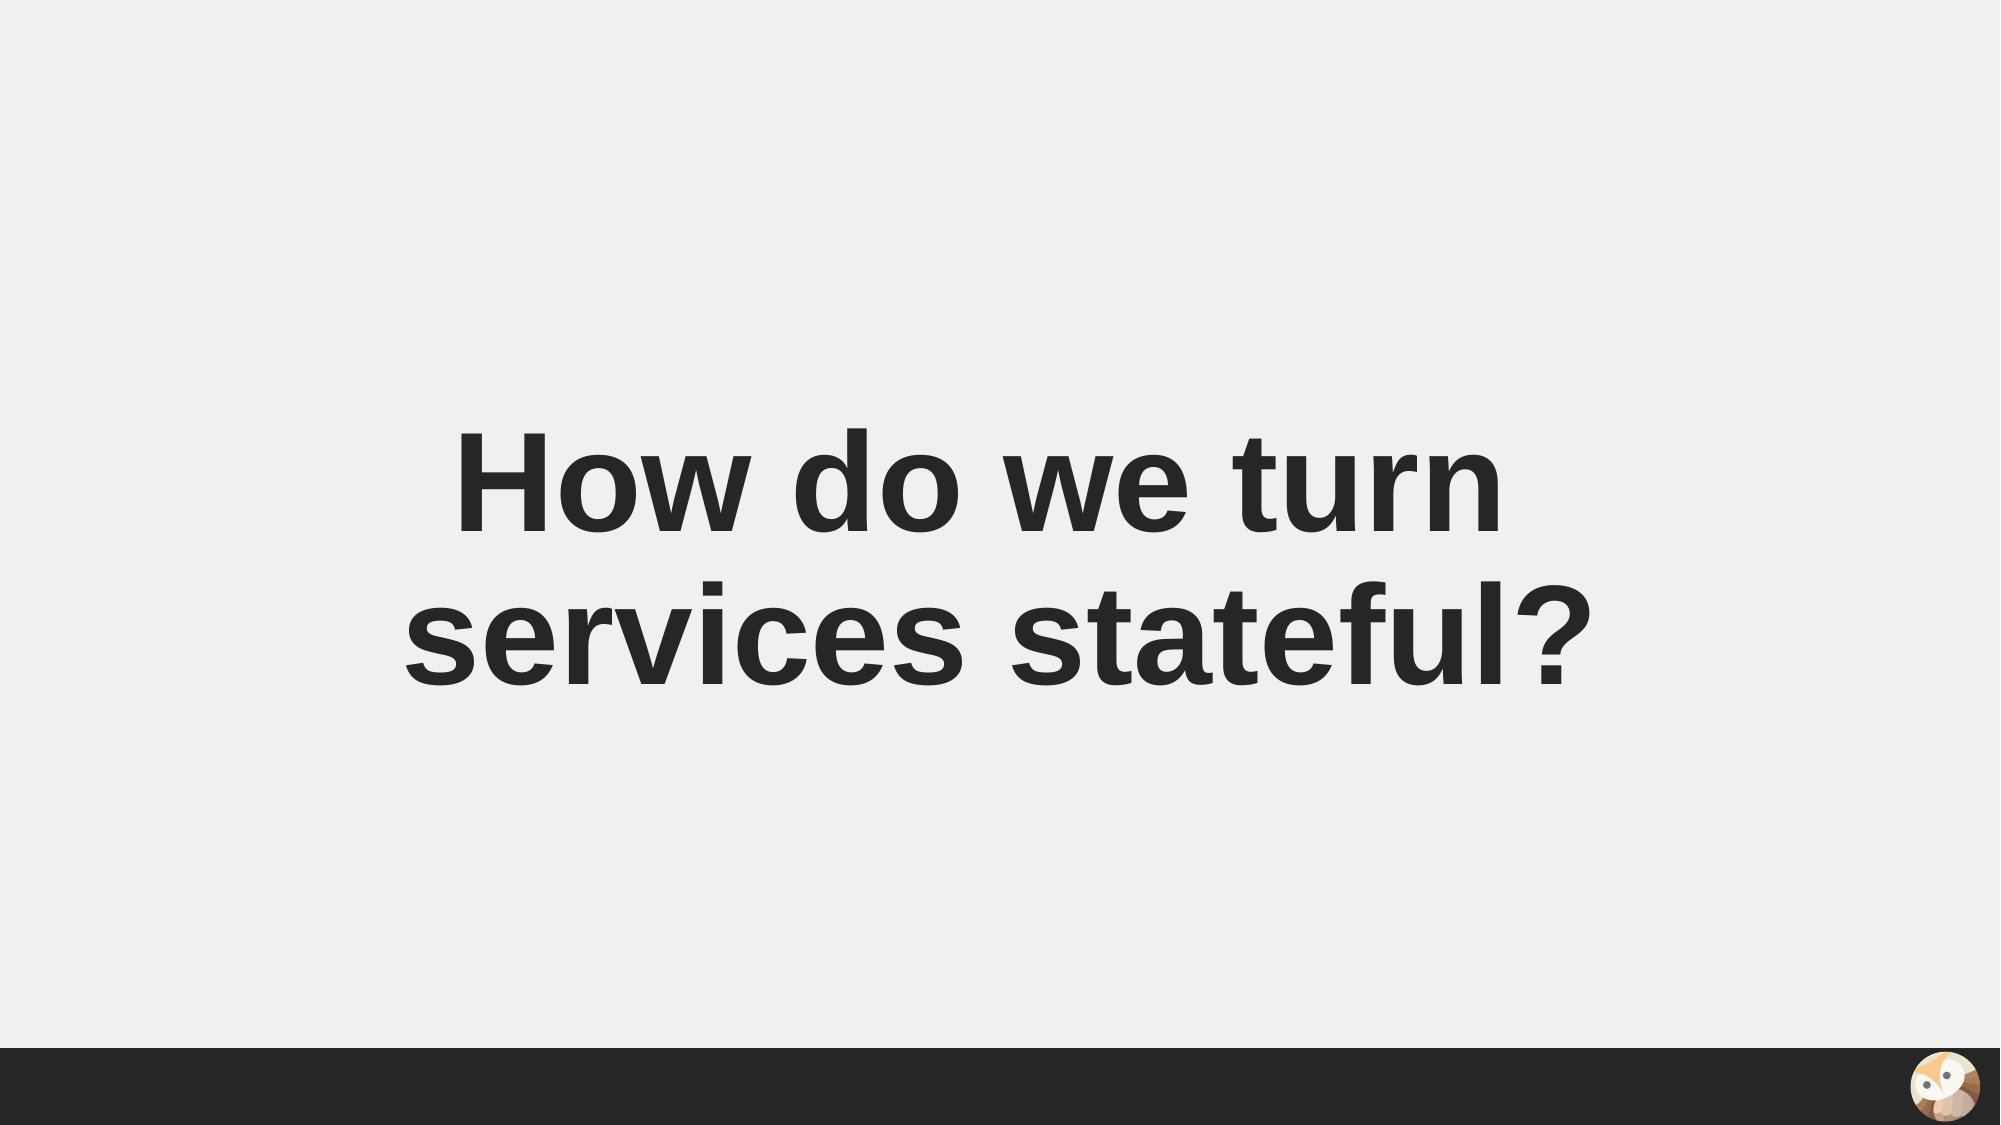

# How do we turn services stateful?